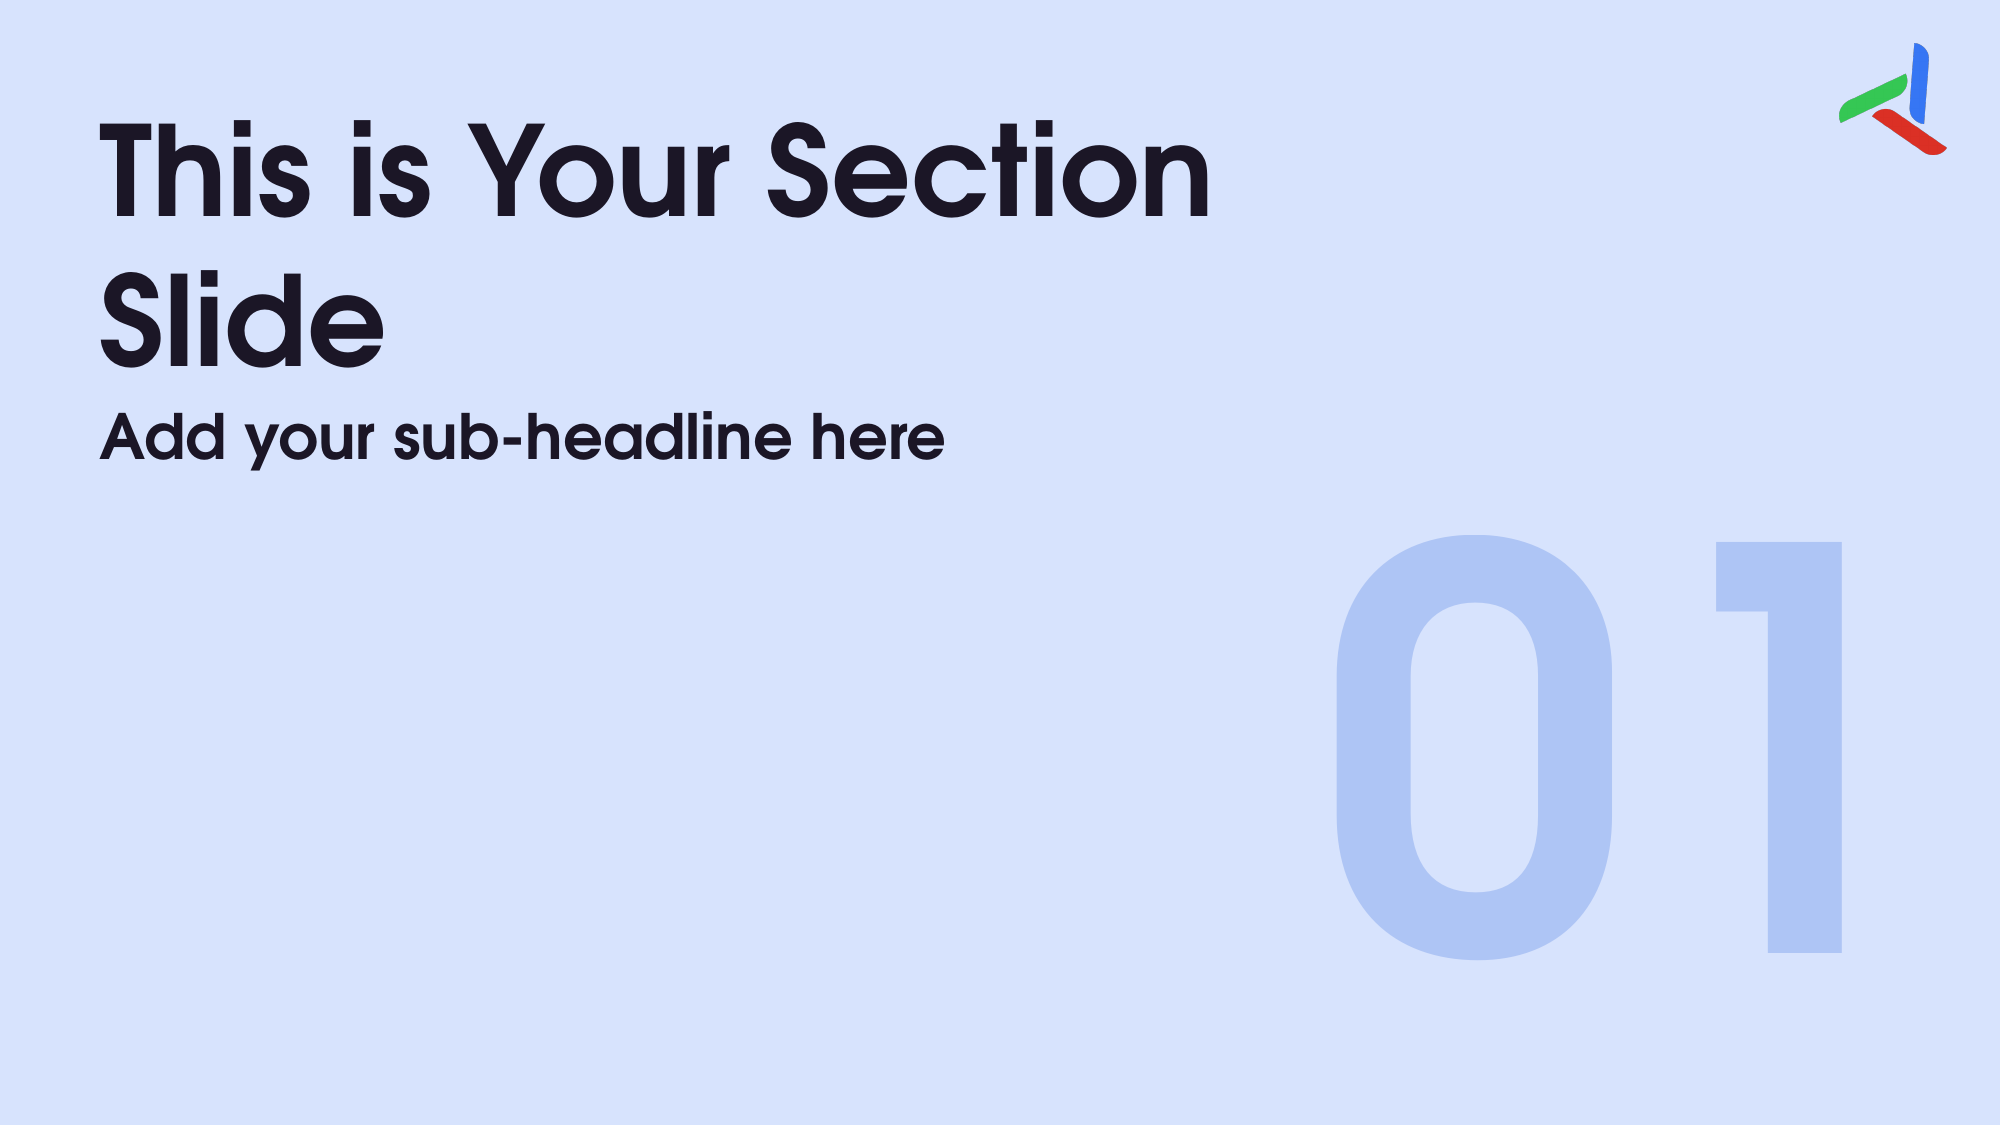

This is Your Section Slide
Add your sub-headline here
01